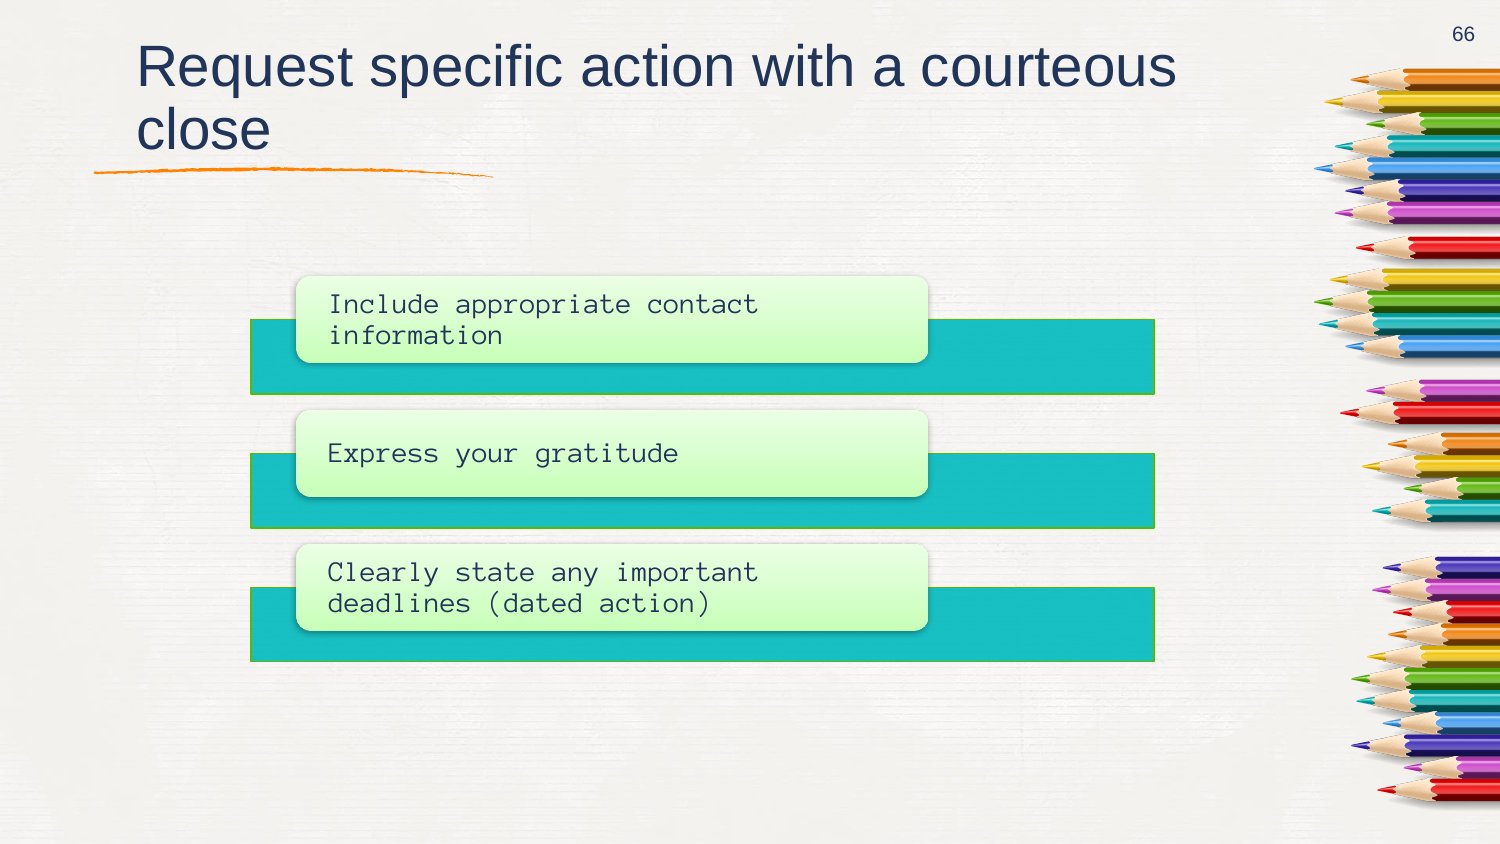

66
# Request specific action with a courteous close
Include appropriate contact information
Express your gratitude
Clearly state any important deadlines (dated action)